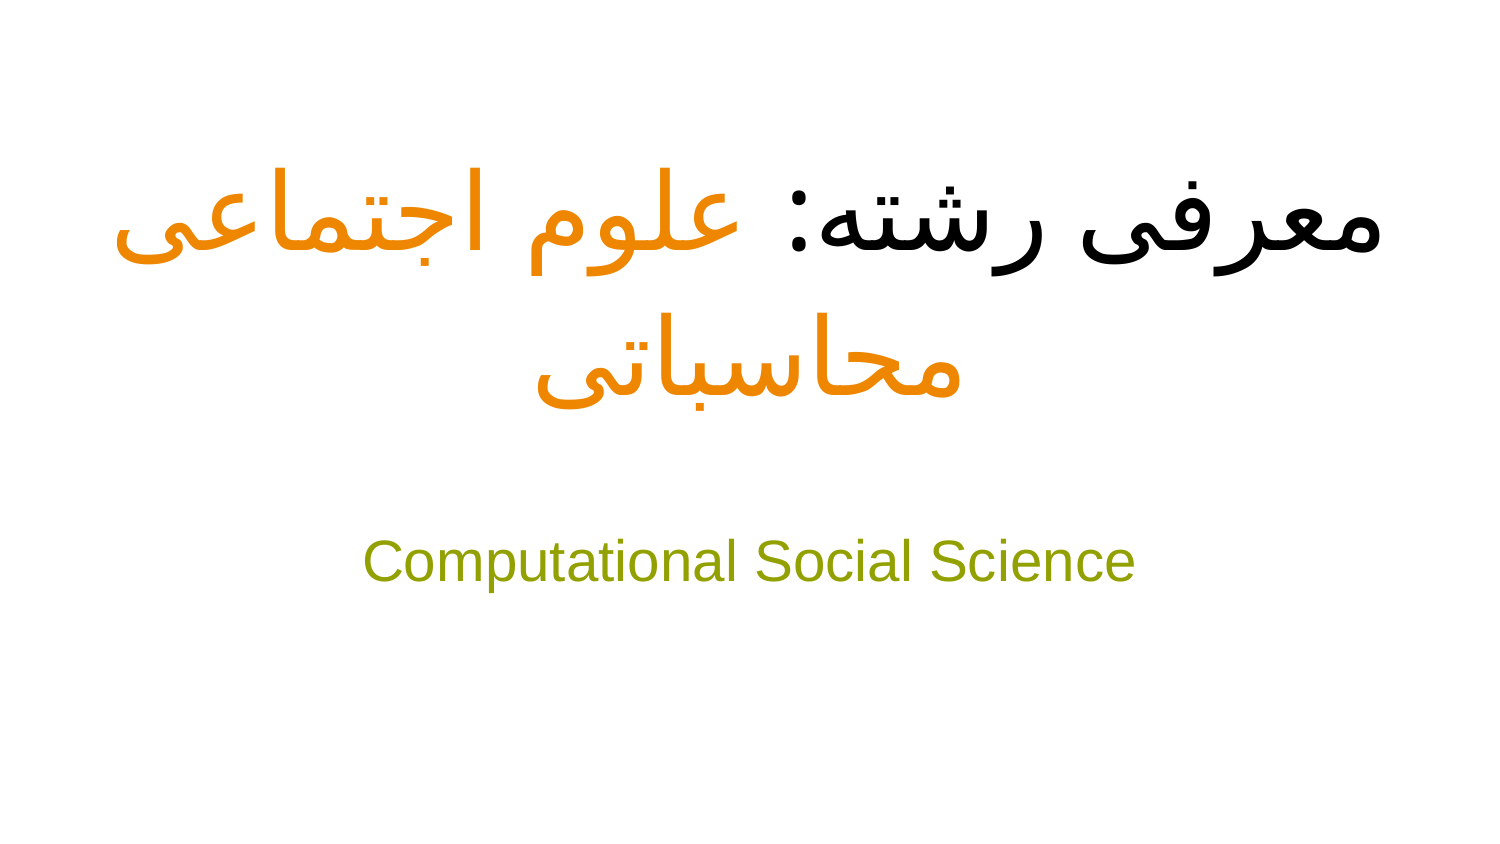

# معرفی رشته: علوم اجتماعی محاسباتی
Computational Social Science